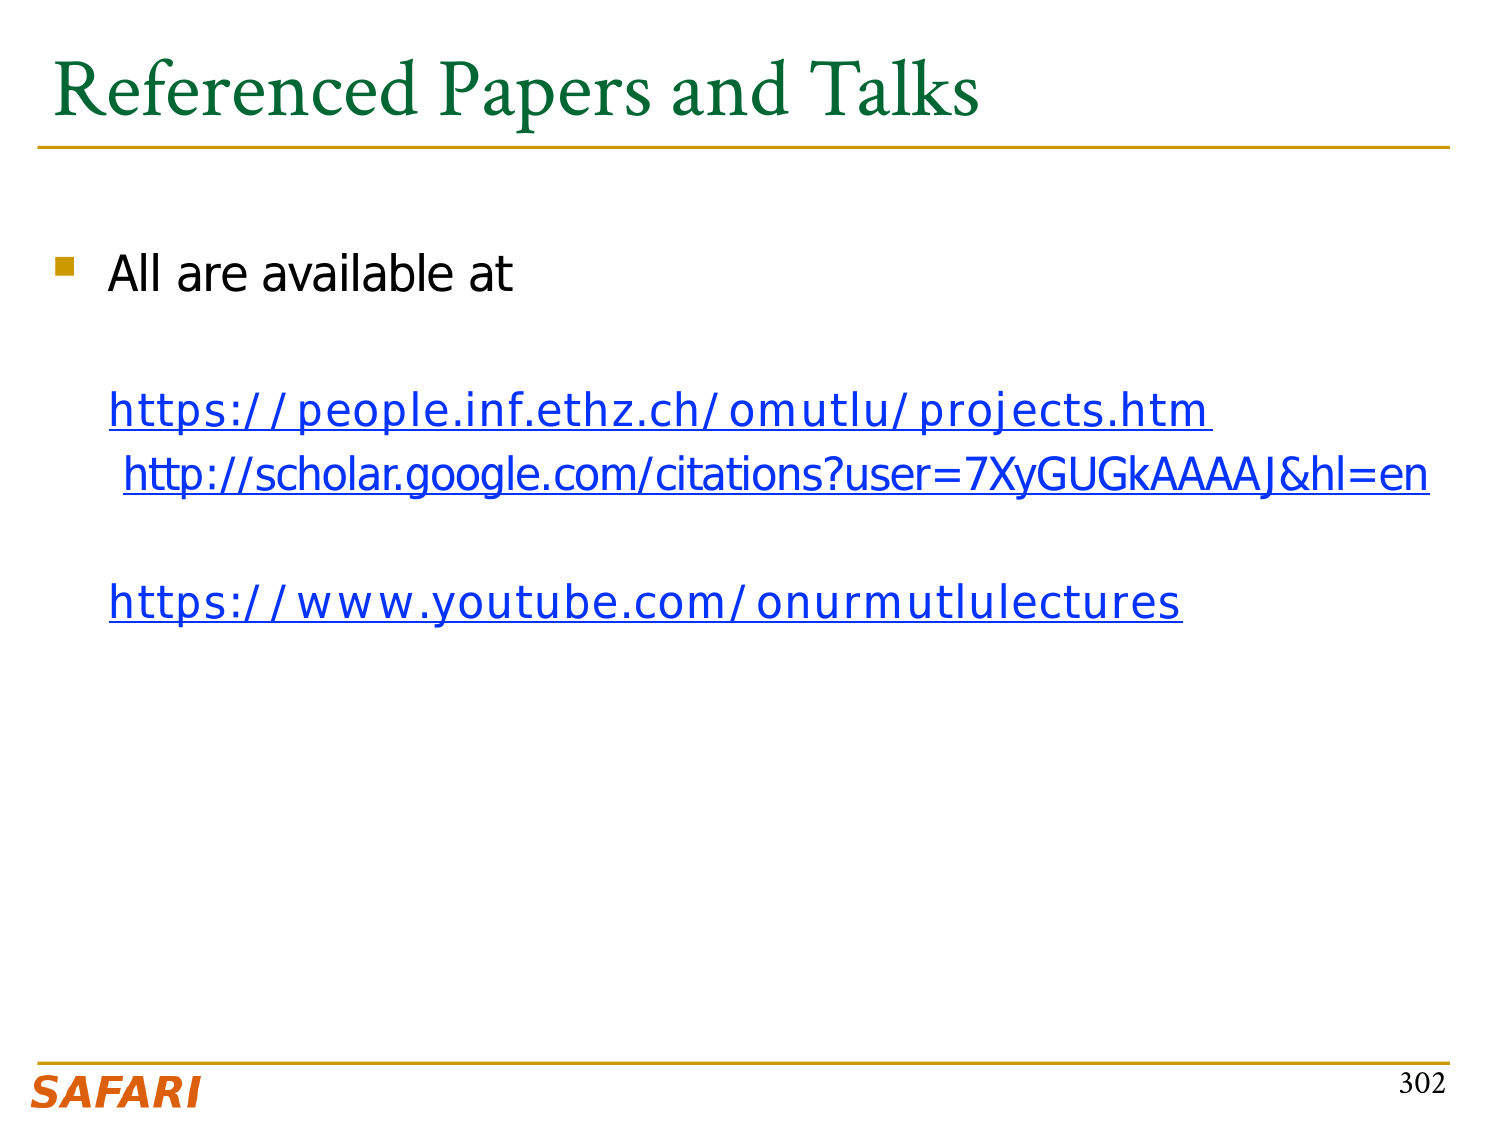

# Referenced Papers and Talks

All are available at

https://people.inf.ethz.ch/omutlu/projects.htm
 http://scholar.google.com/citations?user=7XyGUGkAAAAJ&hl=en

https://www.youtube.com/onurmutlulectures

302